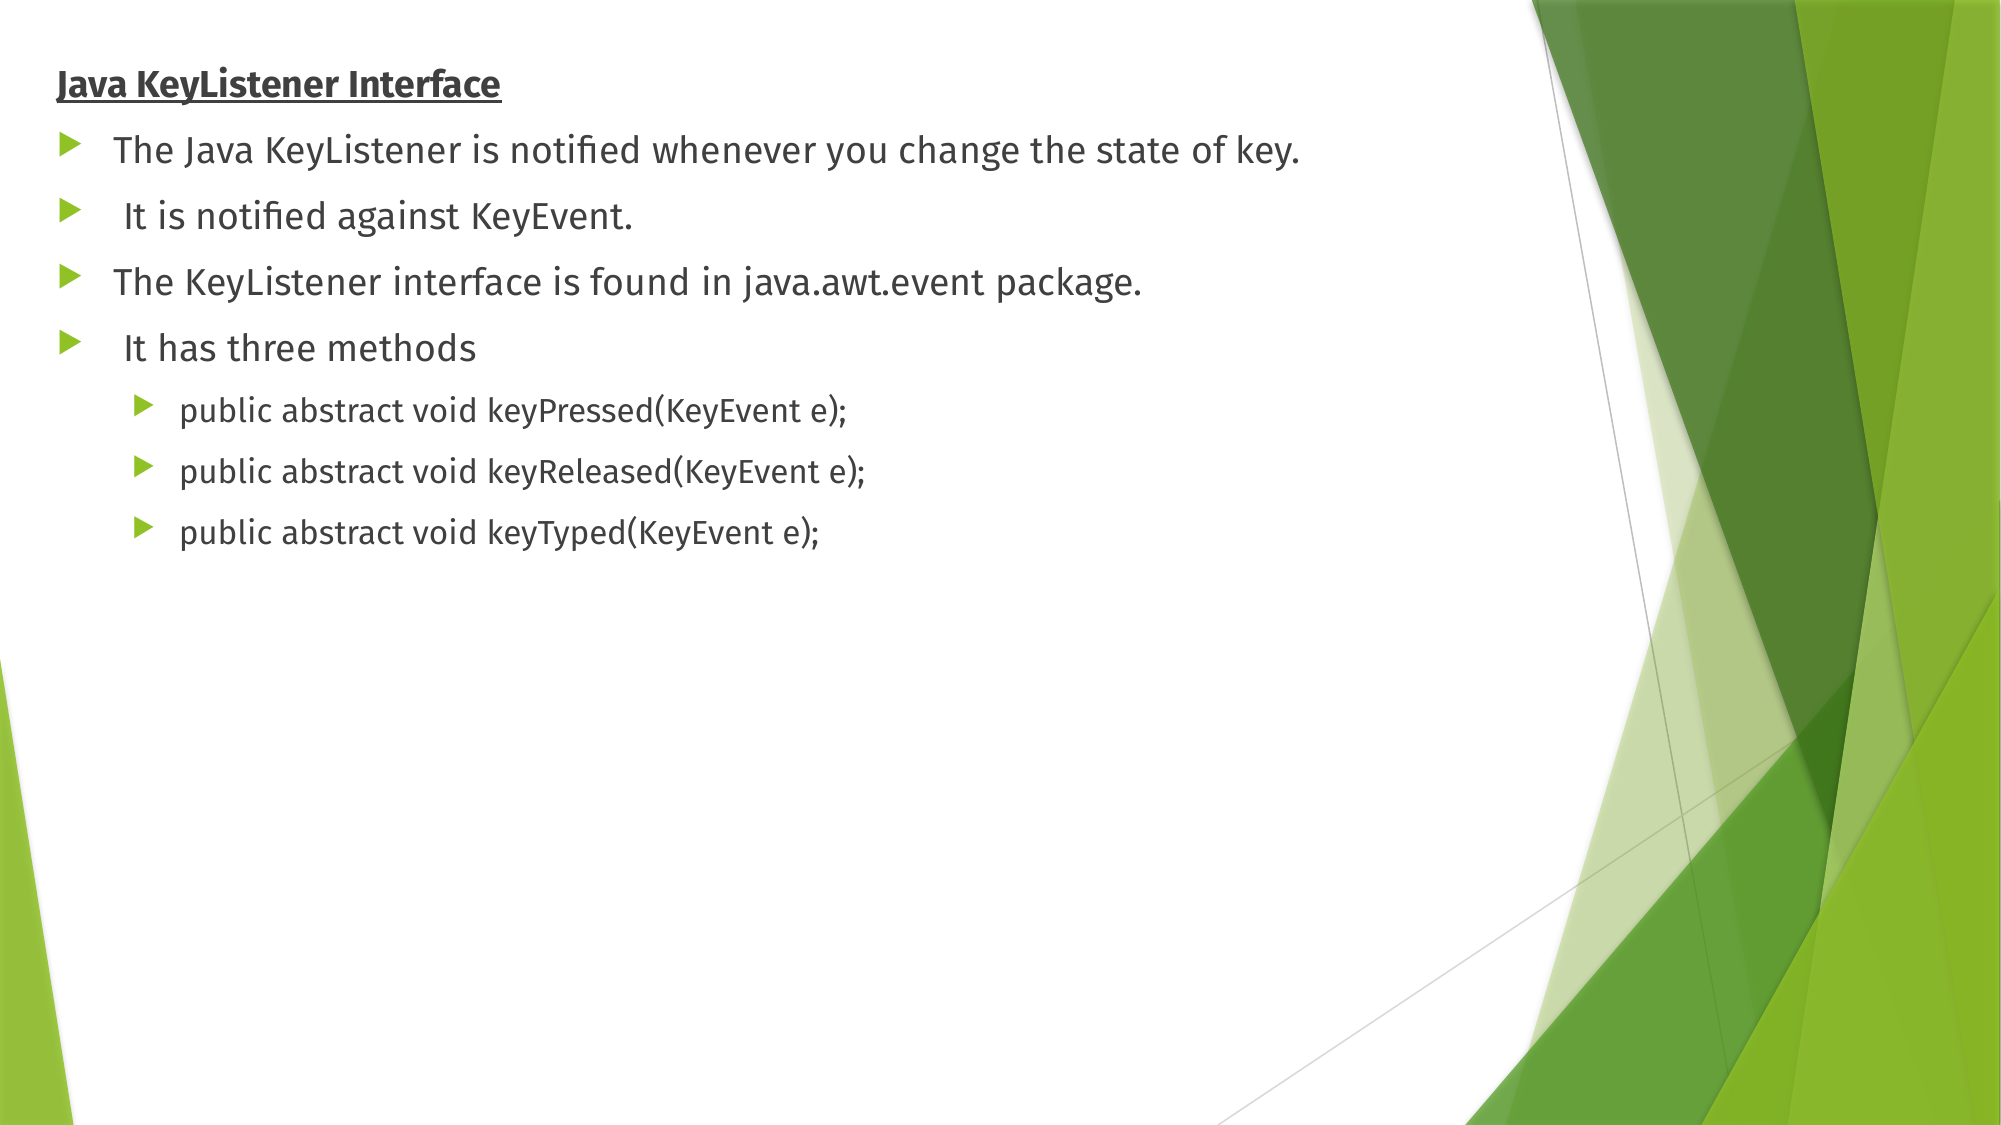

Java KeyListener Interface
The Java KeyListener is notified whenever you change the state of key.
 It is notified against KeyEvent.
The KeyListener interface is found in java.awt.event package.
 It has three methods
public abstract void keyPressed(KeyEvent e);
public abstract void keyReleased(KeyEvent e);
public abstract void keyTyped(KeyEvent e);